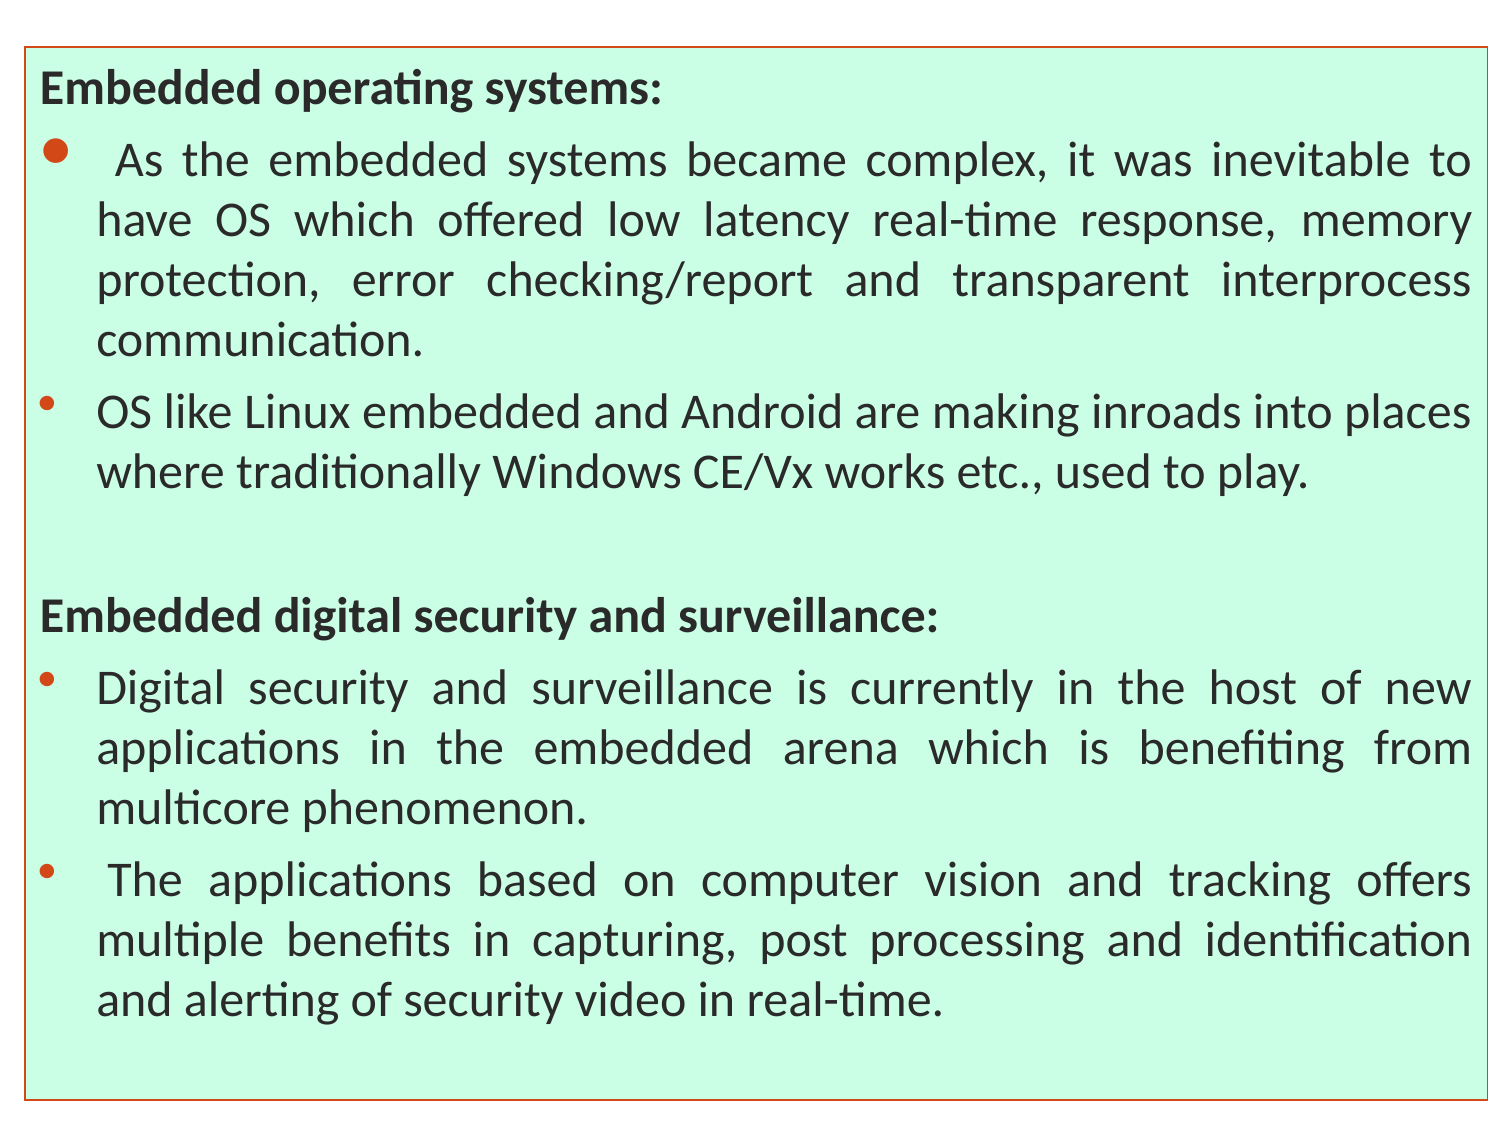

Embedded operating systems:
 As the embedded systems became complex, it was inevitable to have OS which offered low latency real-time response, memory protection, error checking/report and transparent interprocess communication.
OS like Linux embedded and Android are making inroads into places where traditionally Windows CE/Vx works etc., used to play.

Embedded digital security and surveillance:
Digital security and surveillance is currently in the host of new applications in the embedded arena which is benefiting from multicore phenomenon.
 The applications based on computer vision and tracking offers multiple benefits in capturing, post processing and identification and alerting of security video in real-time.